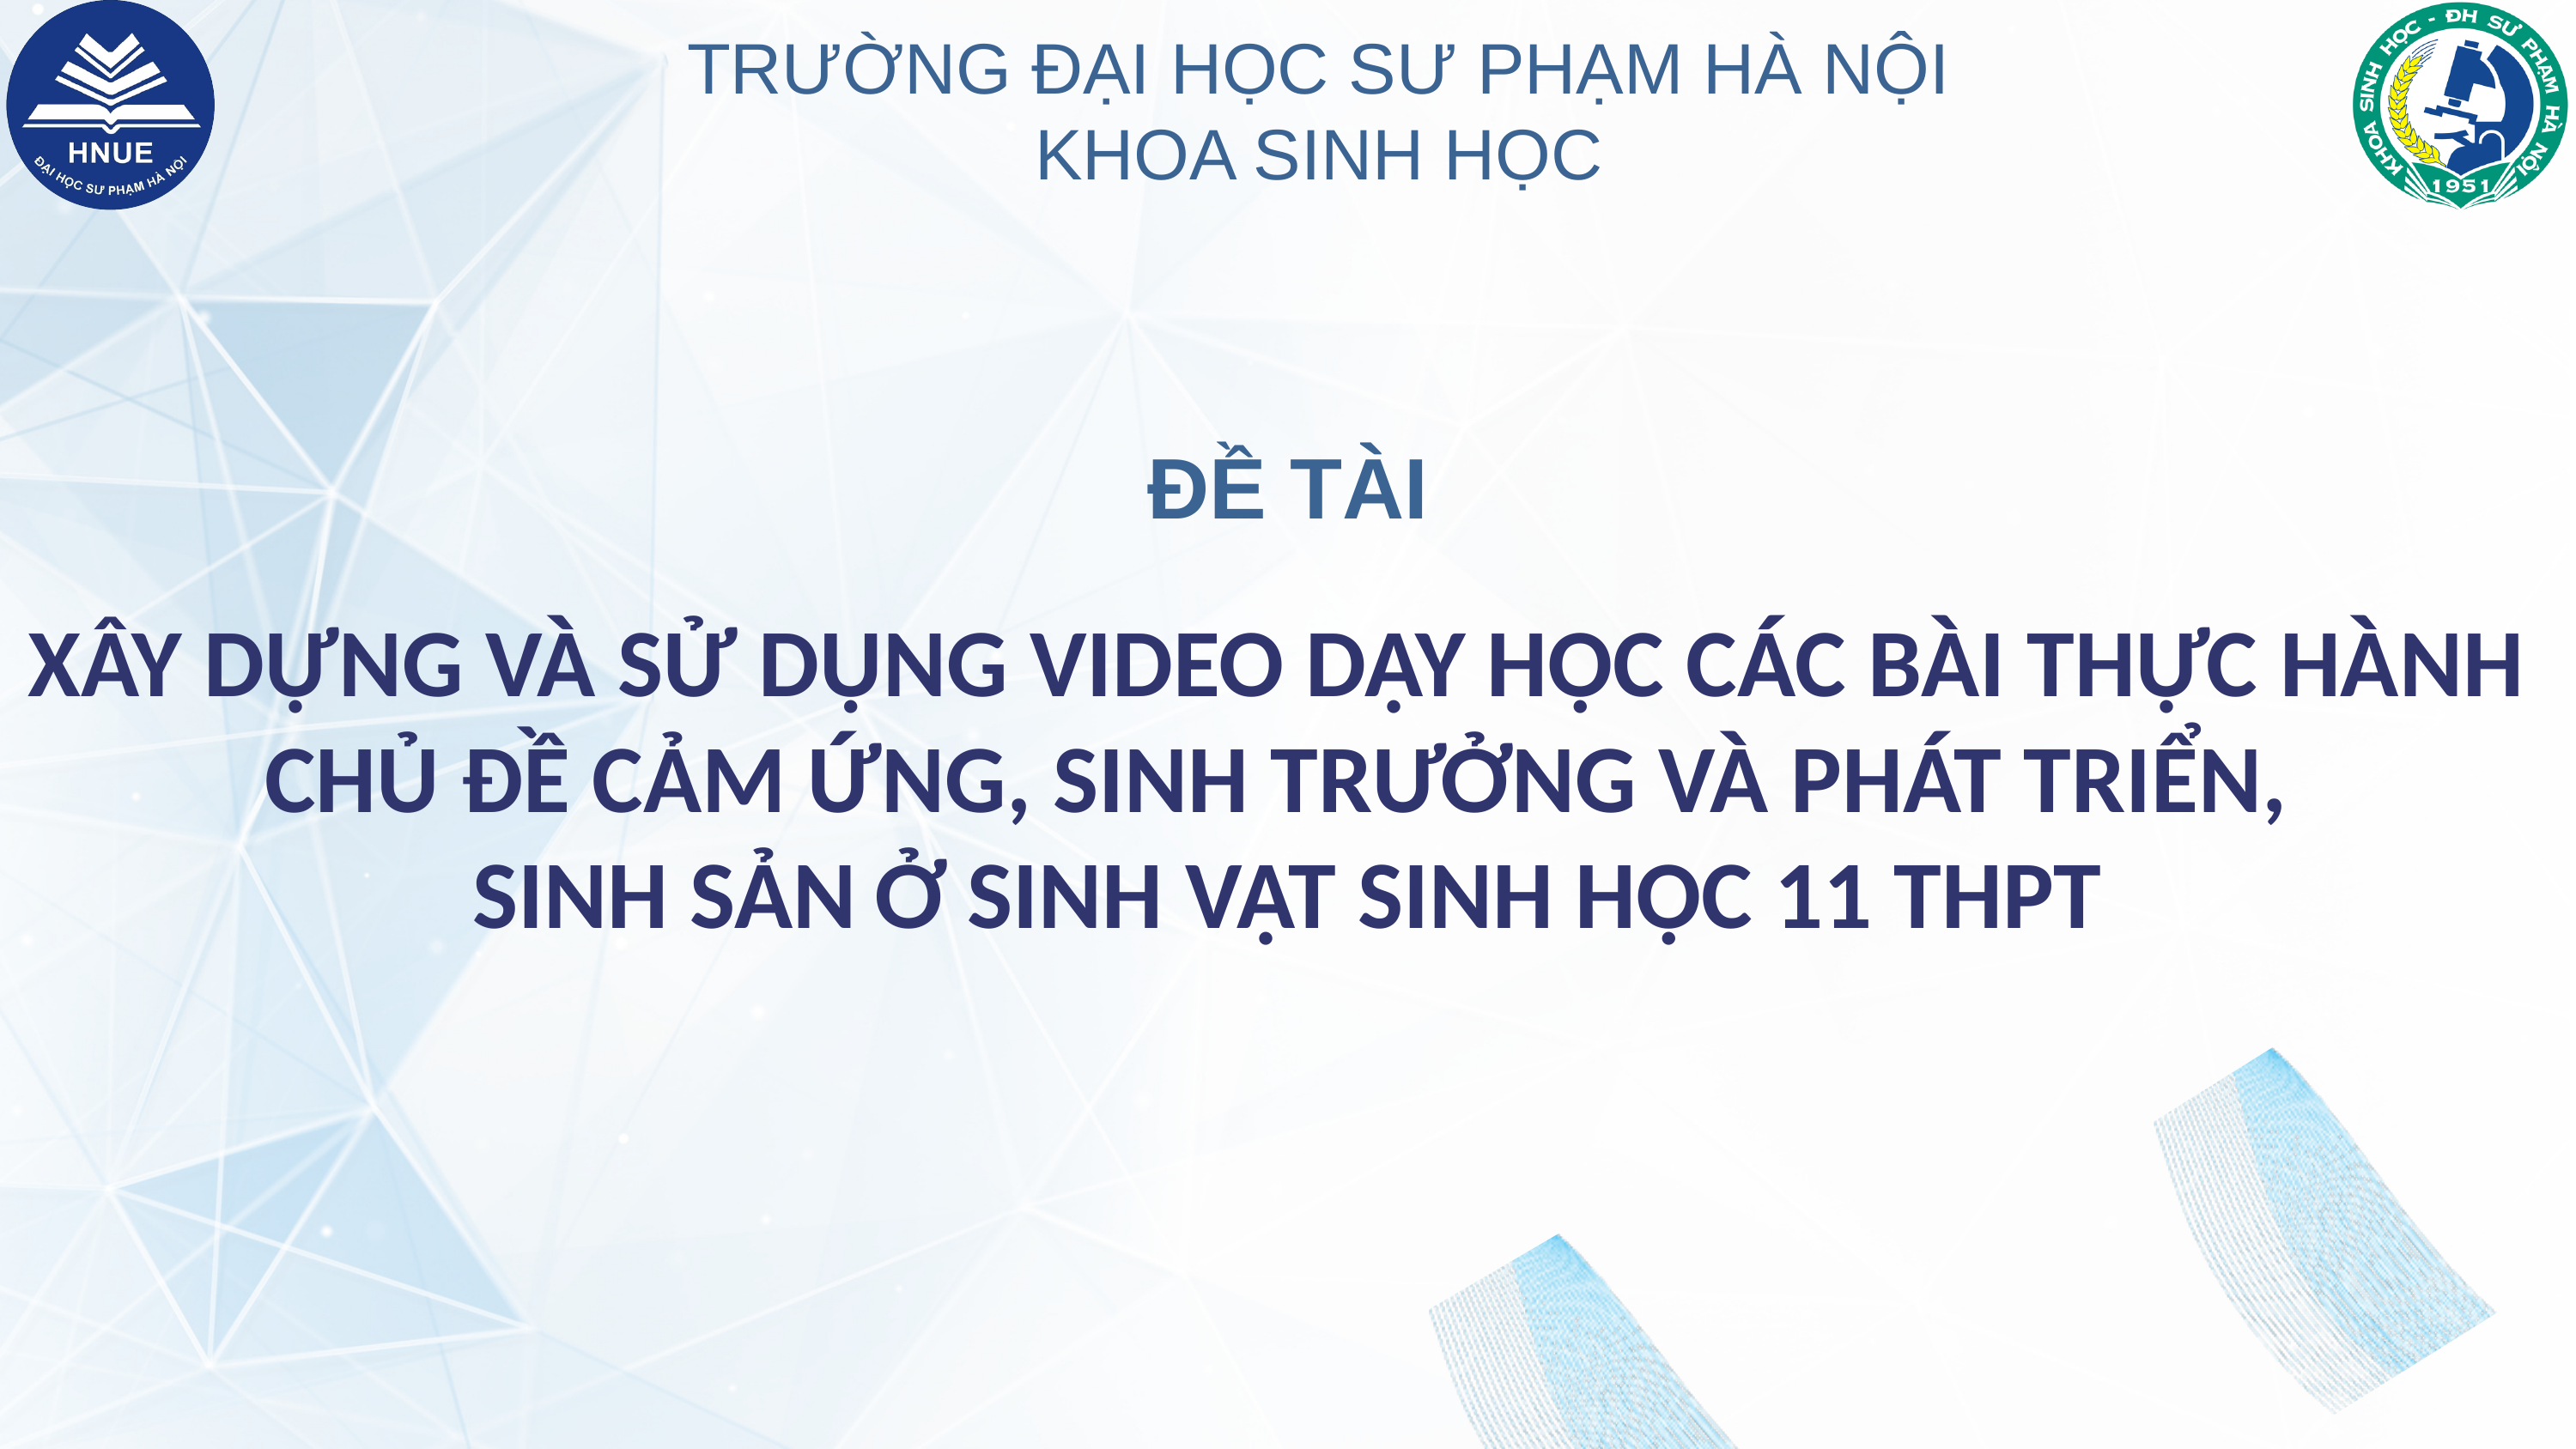

TRƯỜNG ĐẠI HỌC SƯ PHẠM HÀ NỘI
KHOA SINH HỌC
ĐỀ TÀI
XÂY DỰNG VÀ SỬ DỤNG VIDEO DẠY HỌC CÁC BÀI THỰC HÀNH
CHỦ ĐỀ CẢM ỨNG, SINH TRƯỞNG VÀ PHÁT TRIỂN,
SINH SẢN Ở SINH VẬT SINH HỌC 11 THPT